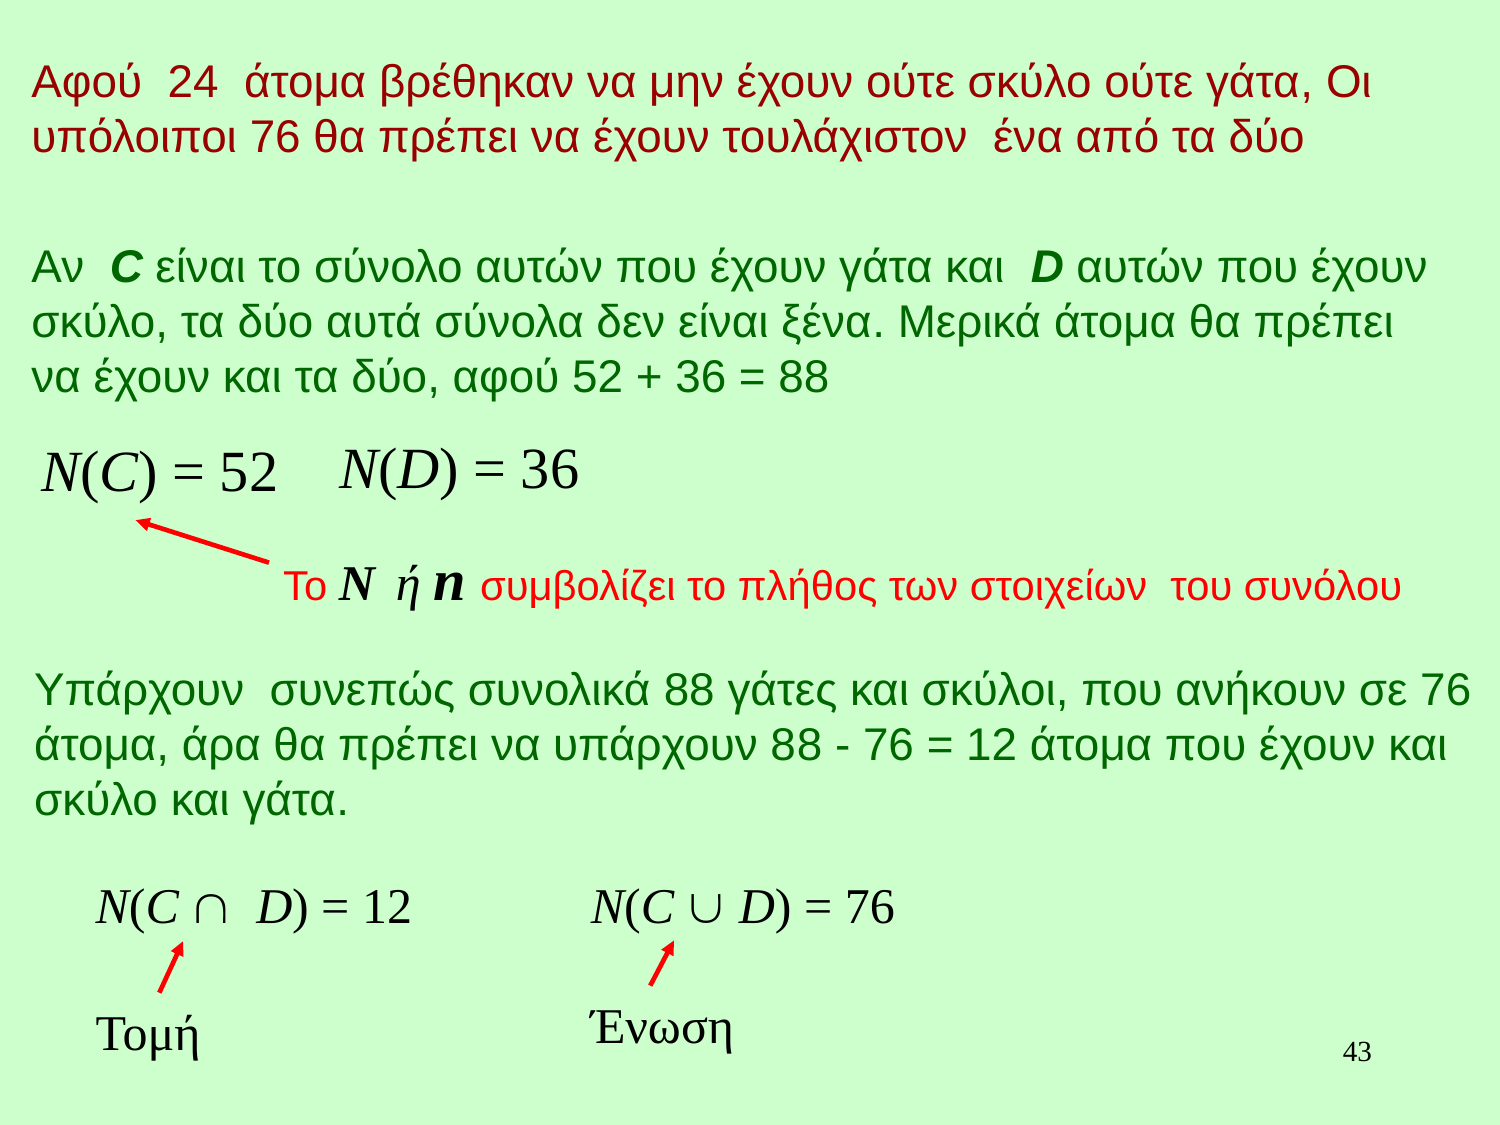

Αφού  24  άτομα βρέθηκαν να μην έχουν ούτε σκύλο ούτε γάτα, Οι υπόλοιποι 76 θα πρέπει να έχουν τουλάχιστον  ένα από τα δύο
Αν  C είναι το σύνολο αυτών που έχουν γάτα και  D αυτών που έχουν σκύλο, τα δύο αυτά σύνολα δεν είναι ξένα. Μερικά άτομα θα πρέπει να έχουν και τα δύο, αφού 52 + 36 = 88
Ν(D) = 36
Ν(C) = 52

Το Ν  ή n συμβολίζει το πλήθος των στοιχείων  του συνόλου
Υπάρχουν  συνεπώς συνολικά 88 γάτες και σκύλοι, που ανήκουν σε 76 άτομα, άρα θα πρέπει να υπάρχουν 88 - 76 = 12 άτομα που έχουν και σκύλο και γάτα.
Ν(C ∩  D) = 12
Ν(C ∪ D) = 76

Ένωση
Τομή
43